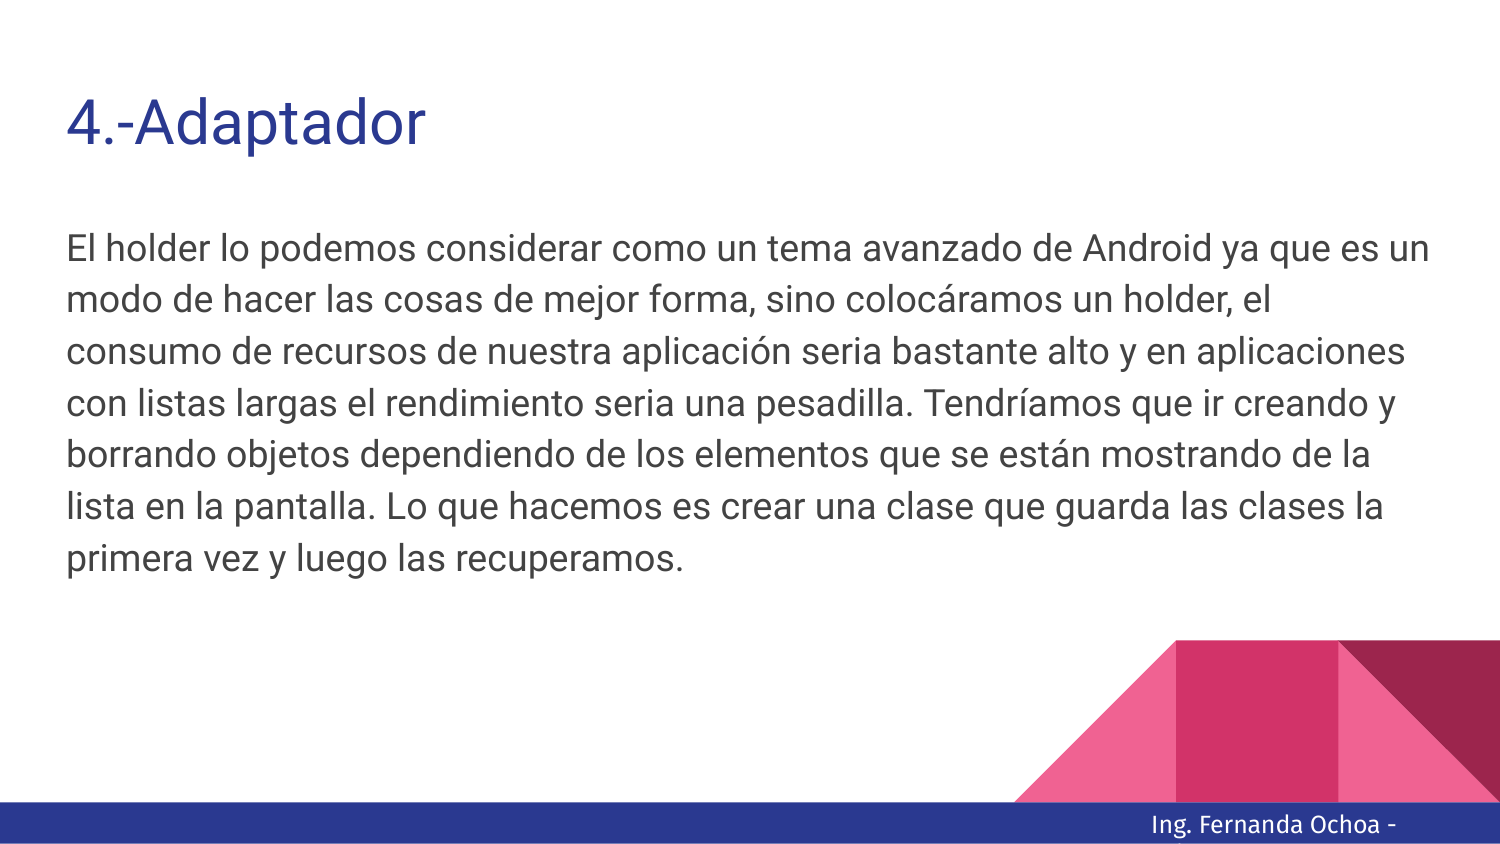

# 4.-Adaptador
El holder lo podemos considerar como un tema avanzado de Android ya que es un modo de hacer las cosas de mejor forma, sino colocáramos un holder, el consumo de recursos de nuestra aplicación seria bastante alto y en aplicaciones con listas largas el rendimiento seria una pesadilla. Tendríamos que ir creando y borrando objetos dependiendo de los elementos que se están mostrando de la lista en la pantalla. Lo que hacemos es crear una clase que guarda las clases la primera vez y luego las recuperamos.

Ing. Fernanda Ochoa - @imonsh